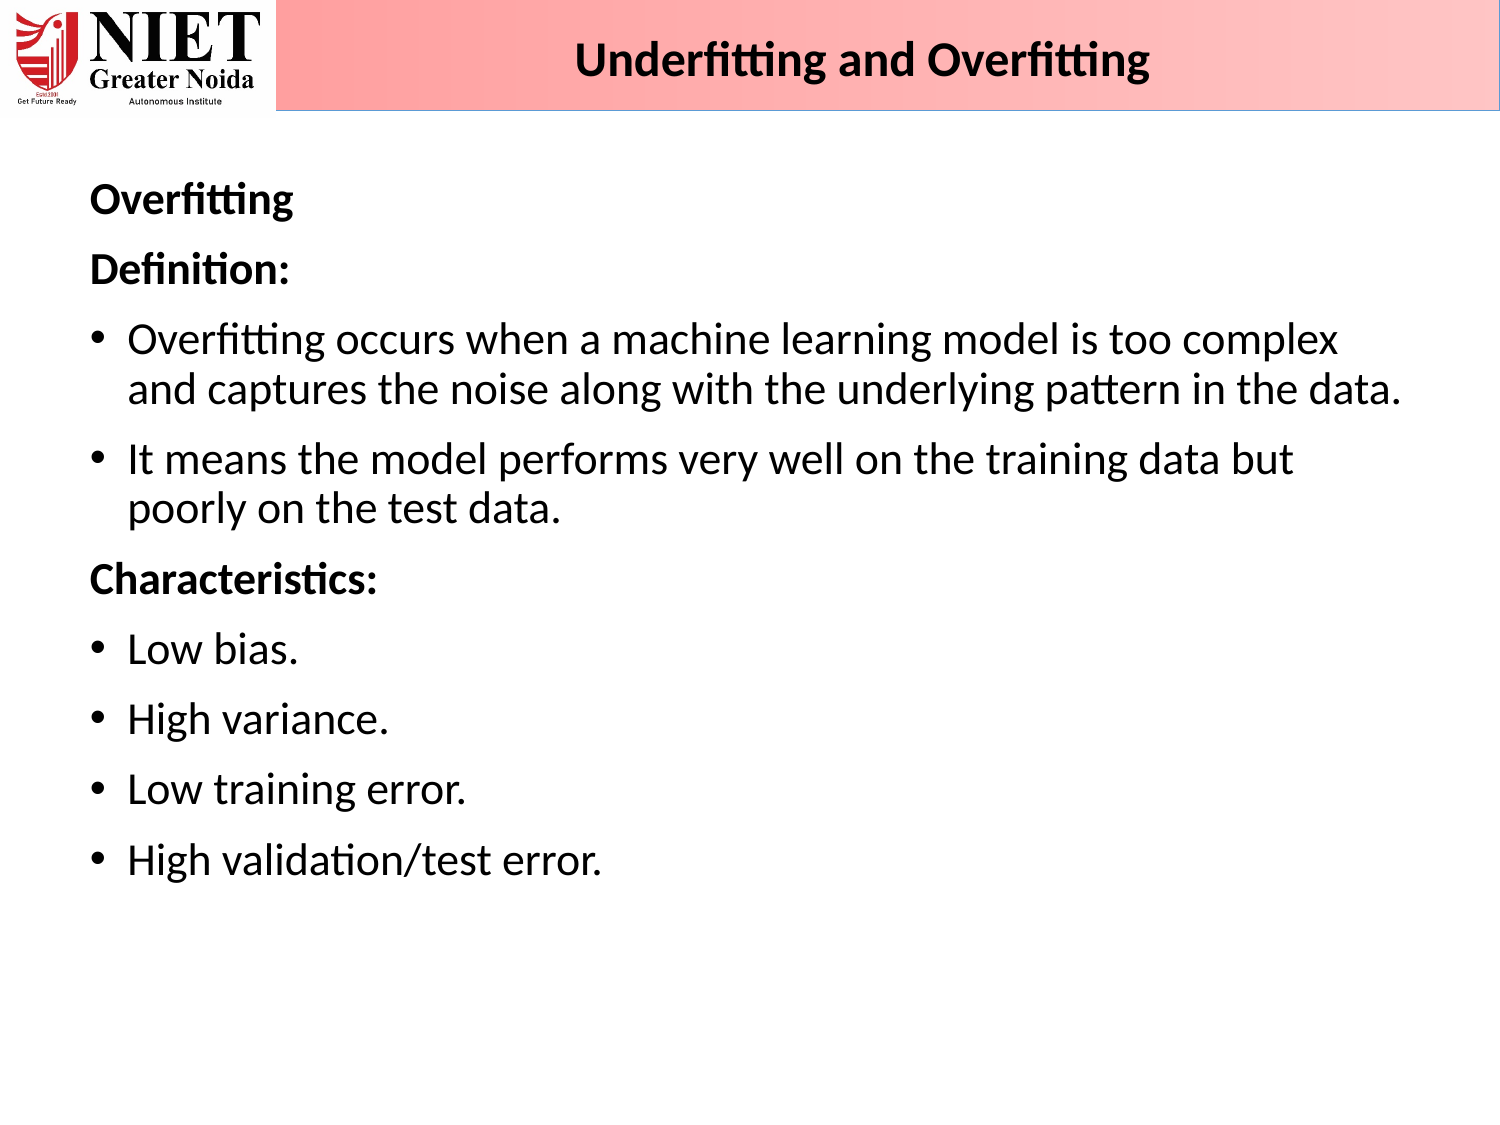

Underfitting and Overfitting
Overfitting
Definition:
Overfitting occurs when a machine learning model is too complex and captures the noise along with the underlying pattern in the data.
It means the model performs very well on the training data but poorly on the test data.
Characteristics:
Low bias.
High variance.
Low training error.
High validation/test error.